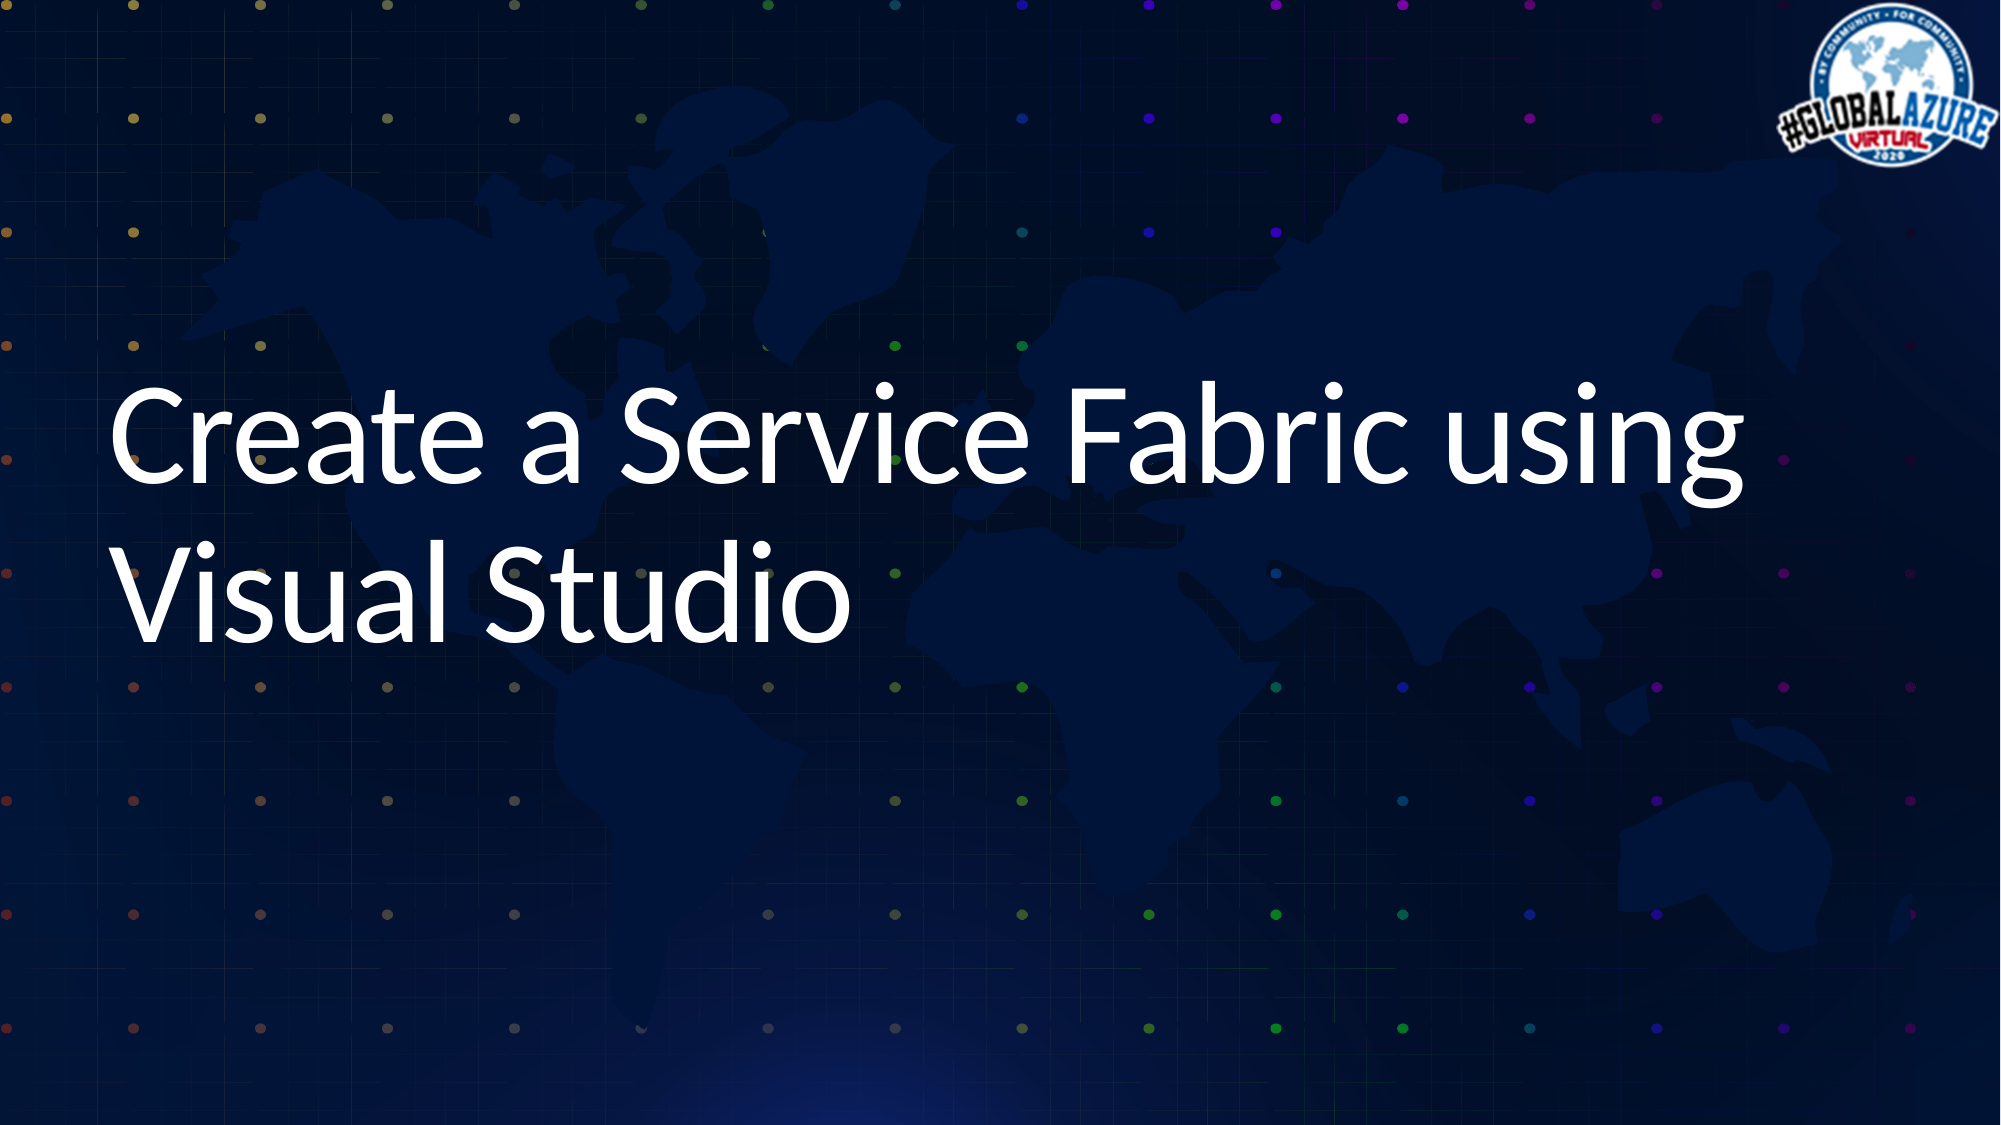

# Create a Service Fabric using Visual Studio